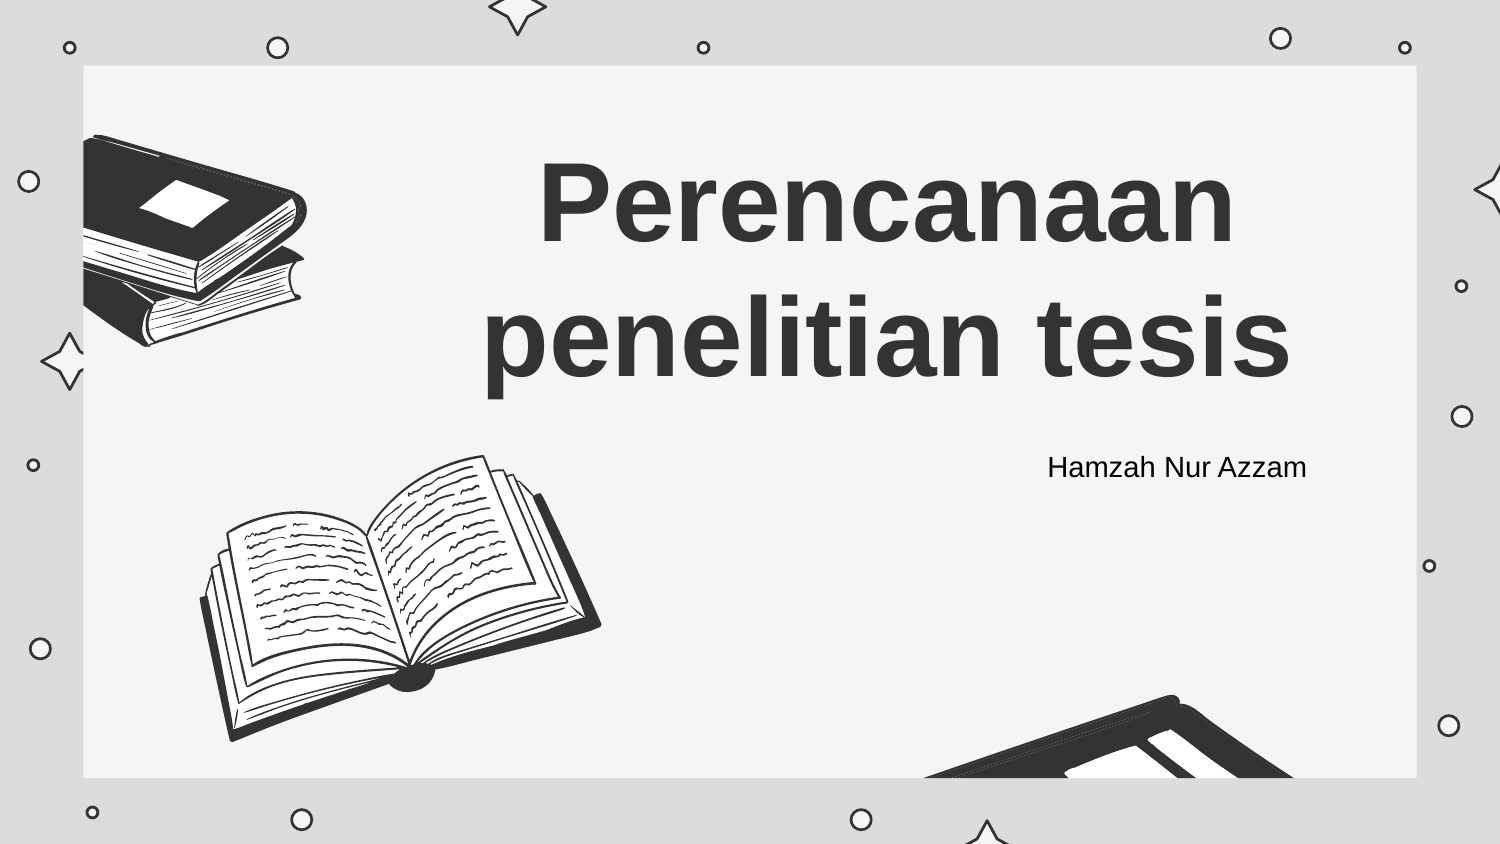

# Perencanaan penelitian tesis

Hamzah Nur Azzam